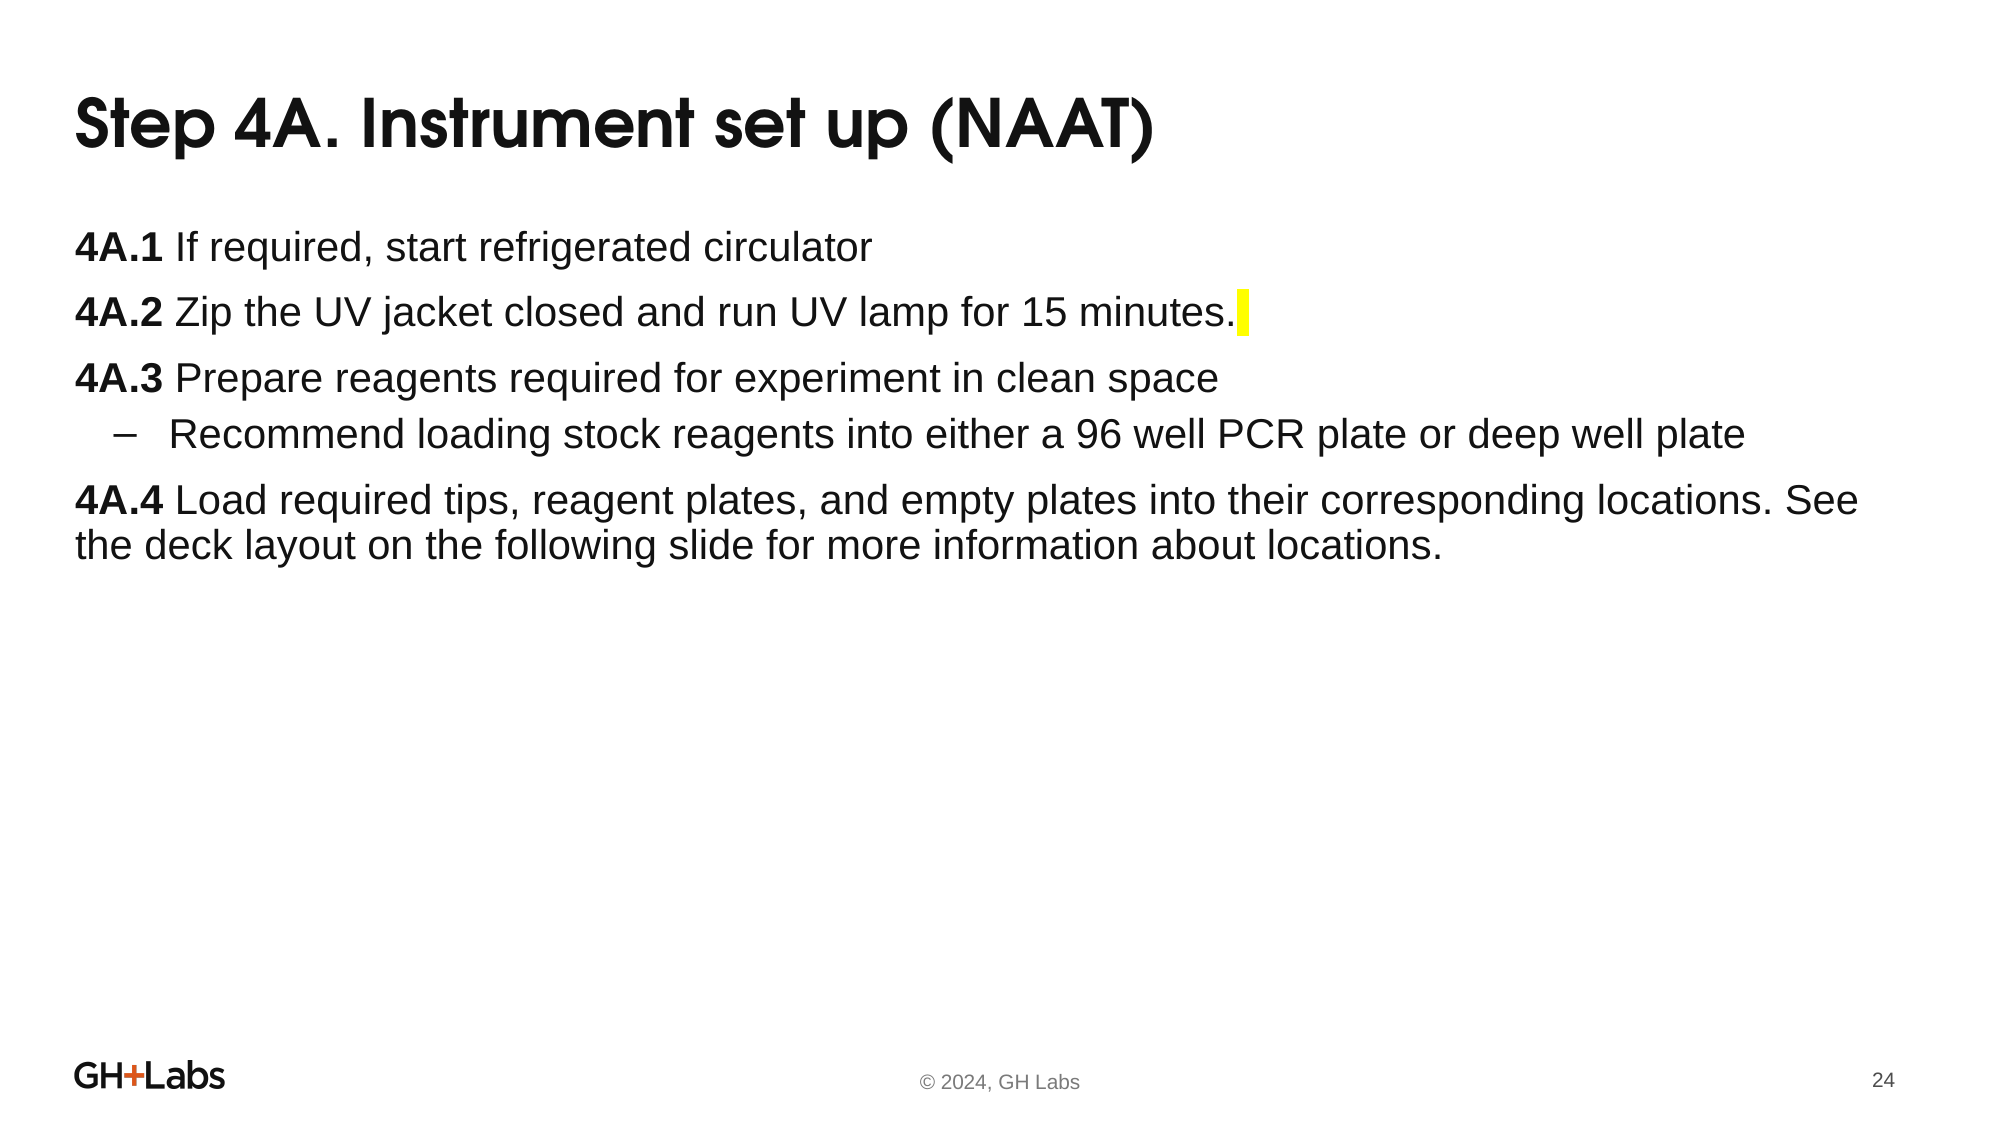

# Step 4A. Instrument set up (NAAT)
4A.1 If required, start refrigerated circulator
4A.2 Zip the UV jacket closed and run UV lamp for 15 minutes.
4A.3 Prepare reagents required for experiment in clean space
Recommend loading stock reagents into either a 96 well PCR plate or deep well plate
4A.4 Load required tips, reagent plates, and empty plates into their corresponding locations. See the deck layout on the following slide for more information about locations.

© 2024, GH Labs